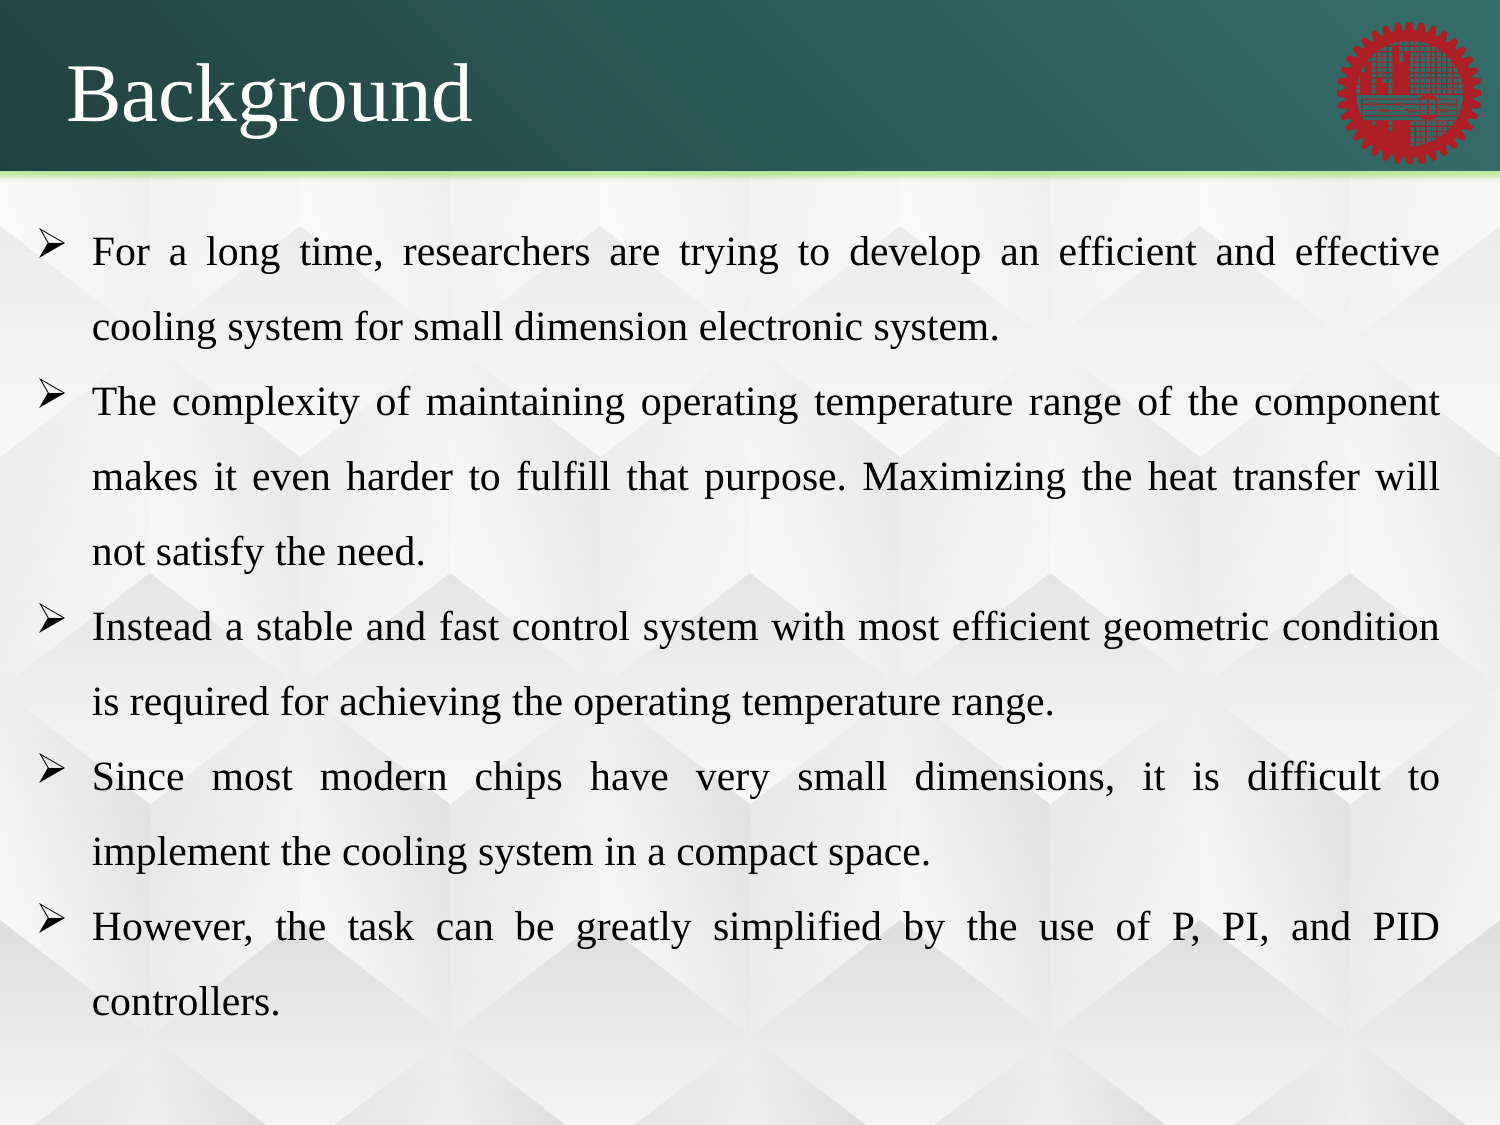

Background
For a long time, researchers are trying to develop an efficient and effective cooling system for small dimension electronic system.
The complexity of maintaining operating temperature range of the component makes it even harder to fulfill that purpose. Maximizing the heat transfer will not satisfy the need.
Instead a stable and fast control system with most efficient geometric condition is required for achieving the operating temperature range.
Since most modern chips have very small dimensions, it is difficult to implement the cooling system in a compact space.
However, the task can be greatly simplified by the use of P, PI, and PID controllers.